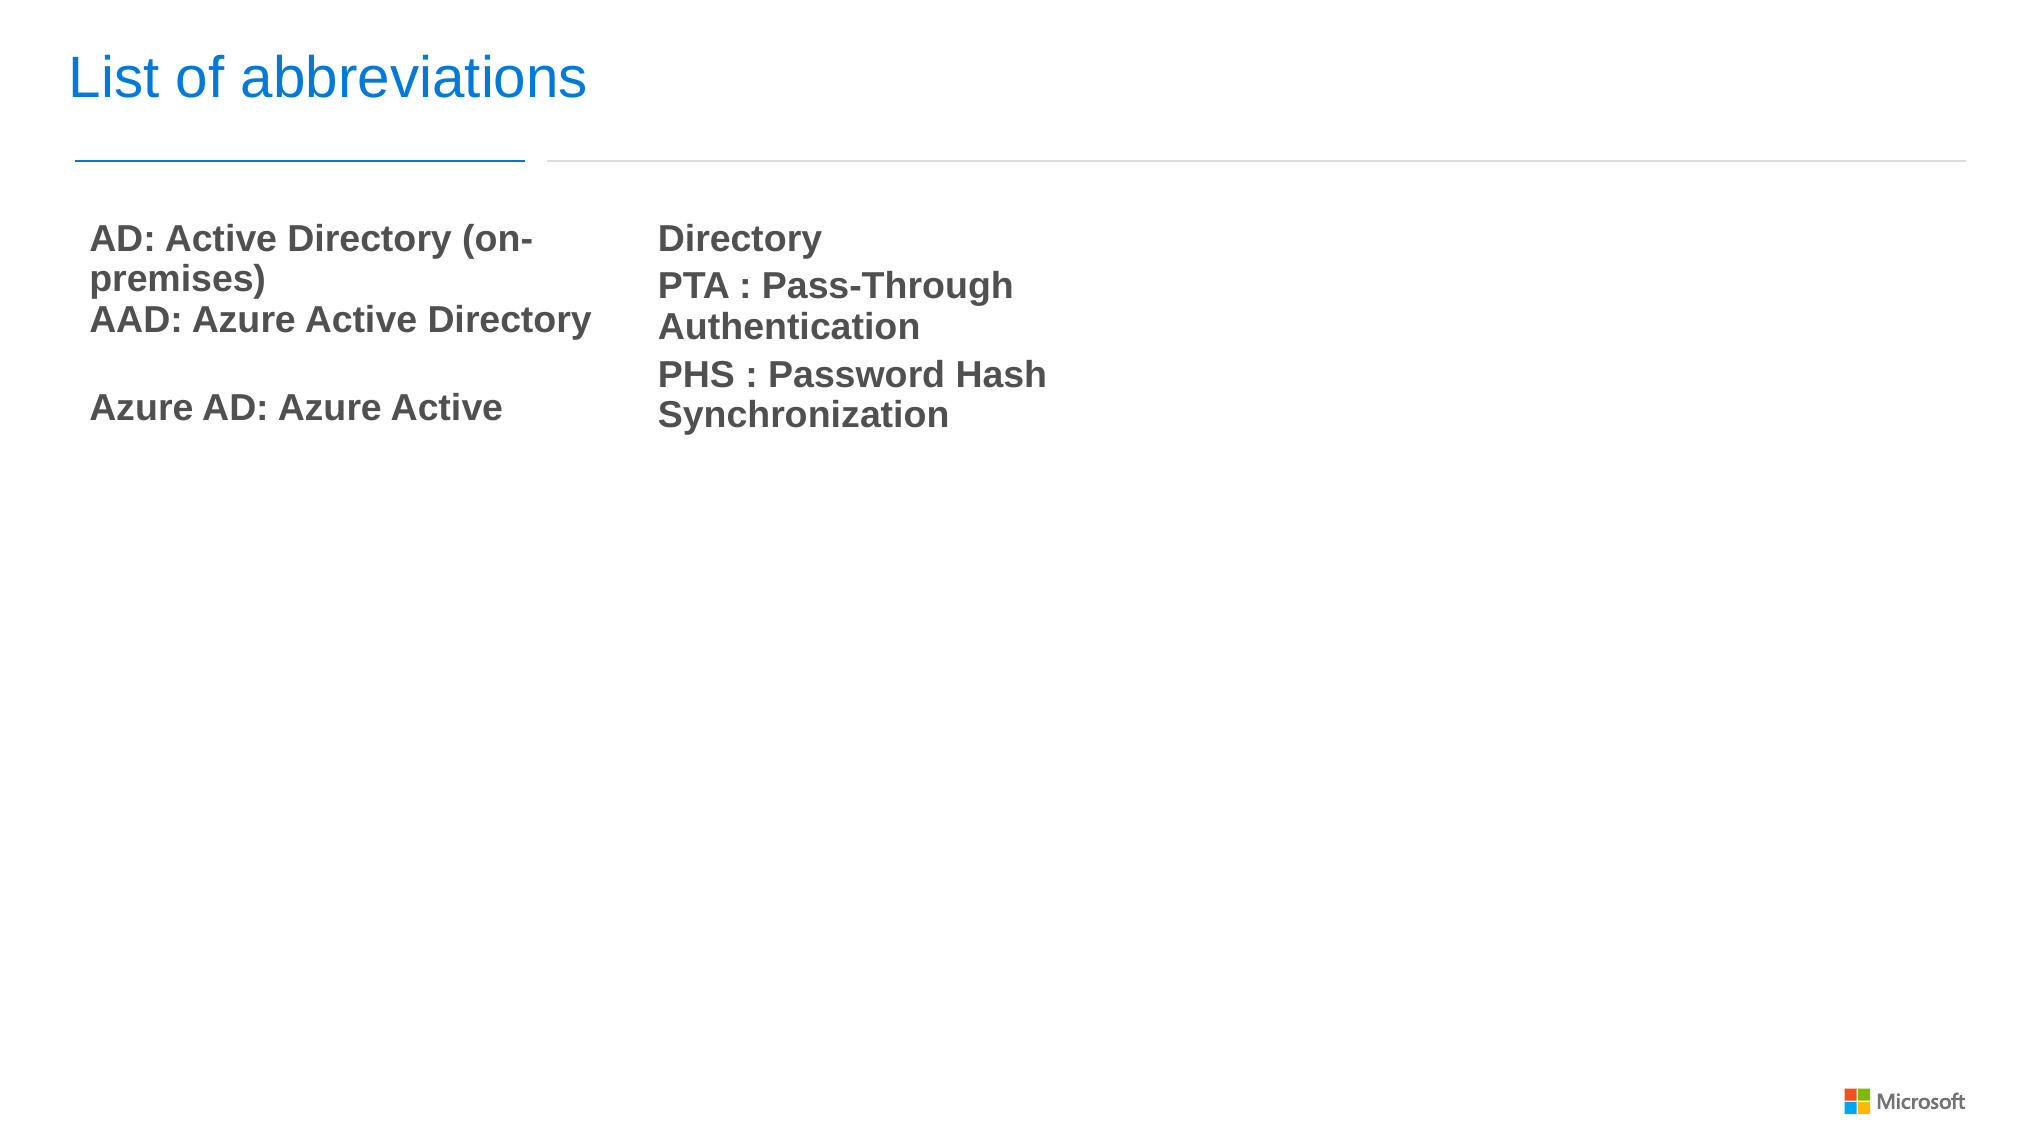

List of abbreviations
AD: Active Directory (on-premises)
AAD: Azure Active Directory
Azure AD: Azure Active Directory
PTA : Pass-Through Authentication
PHS : Password Hash Synchronization